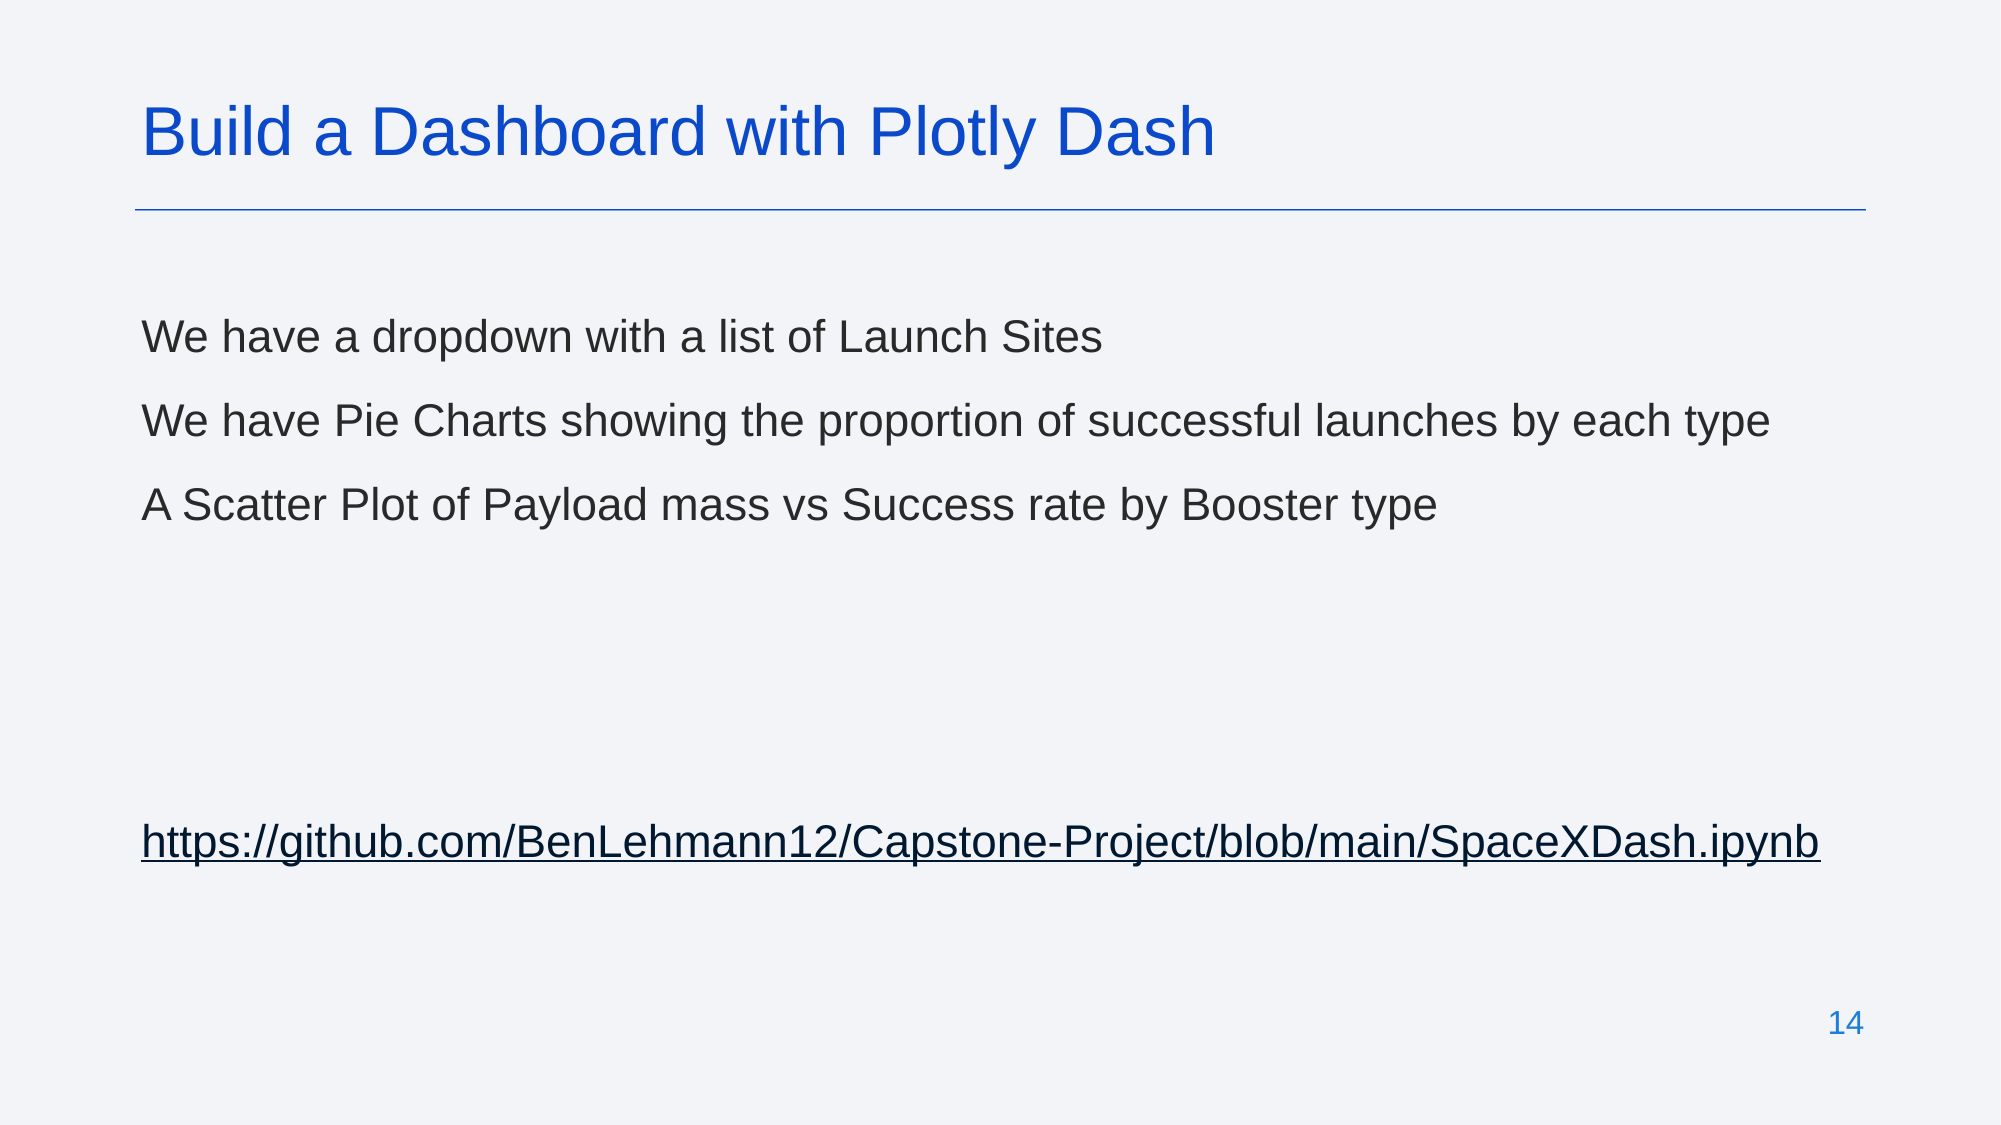

Build a Dashboard with Plotly Dash
We have a dropdown with a list of Launch Sites
We have Pie Charts showing the proportion of successful launches by each type
A Scatter Plot of Payload mass vs Success rate by Booster type

https://github.com/BenLehmann12/Capstone-Project/blob/main/SpaceXDash.ipynb

14